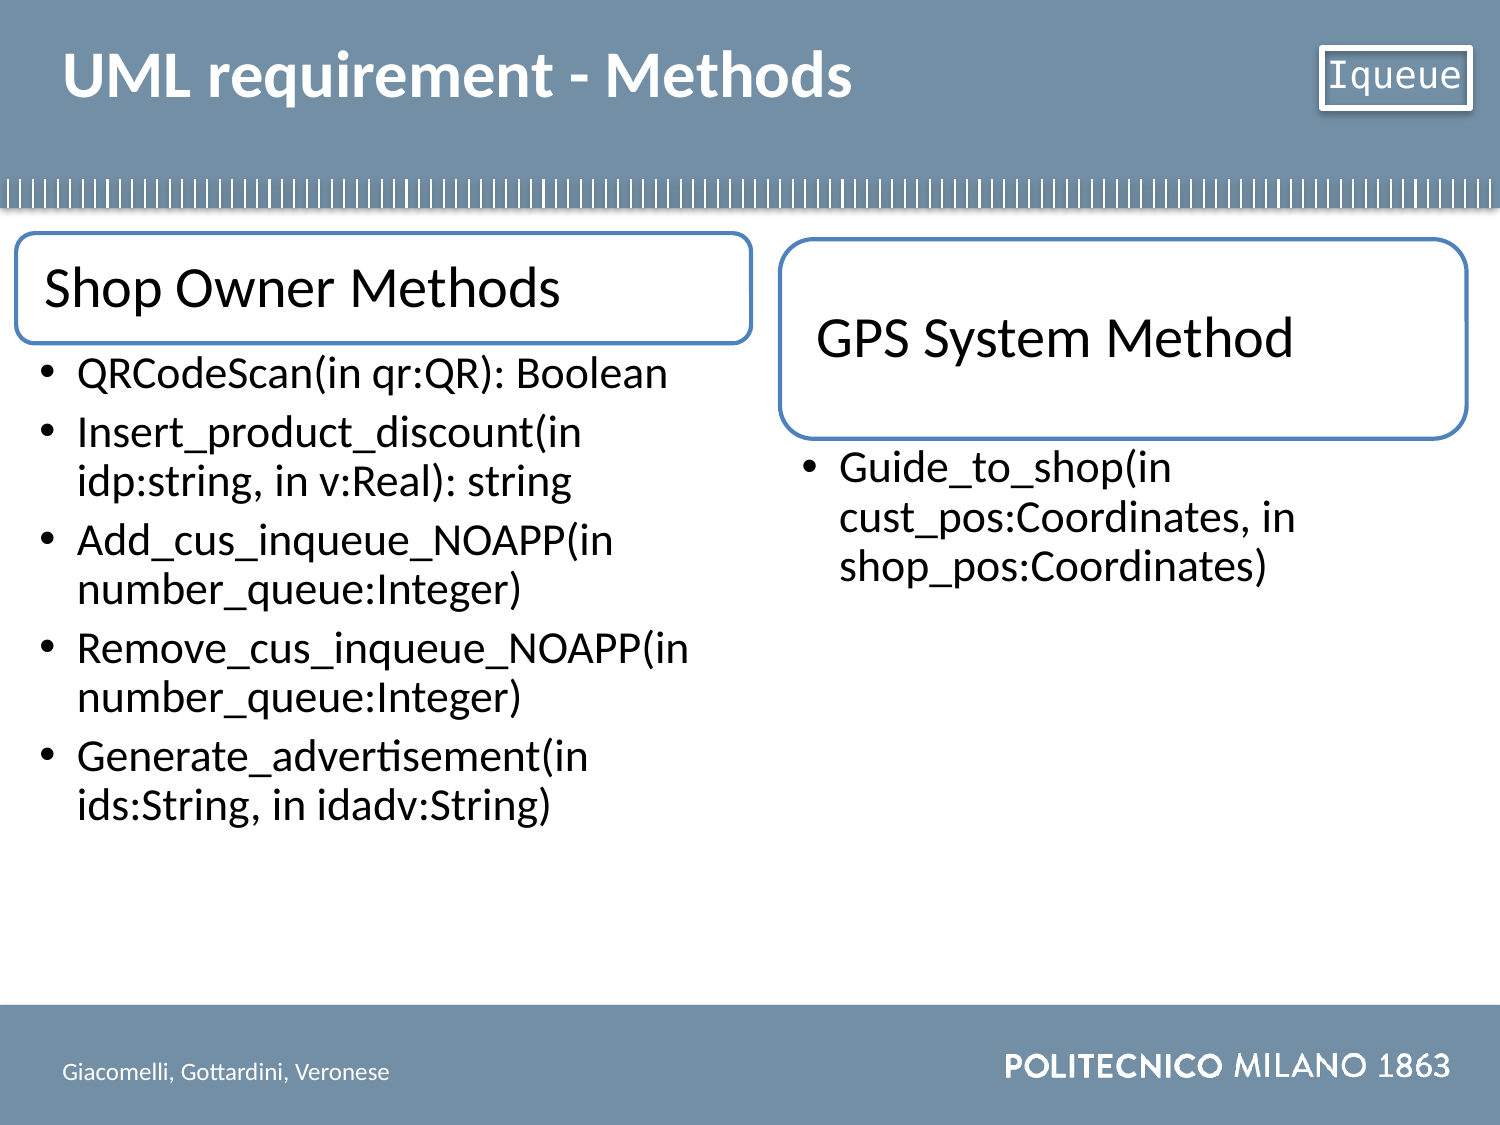

# UML requirement - Methods

𝙸𝚚𝚞𝚎𝚞𝚎

GPS System Method
Guide_to_shop(in cust_pos:Coordinates, in shop_pos:Coordinates)
Shop Owner Methods
QRCodeScan(in qr:QR): Boolean
Insert_product_discount(in idp:string, in v:Real): string
Add_cus_inqueue_NOAPP(in number_queue:Integer)
Remove_cus_inqueue_NOAPP(in number_queue:Integer)
Generate_advertisement(in ids:String, in idadv:String)
Giacomelli, Gottardini, Veronese